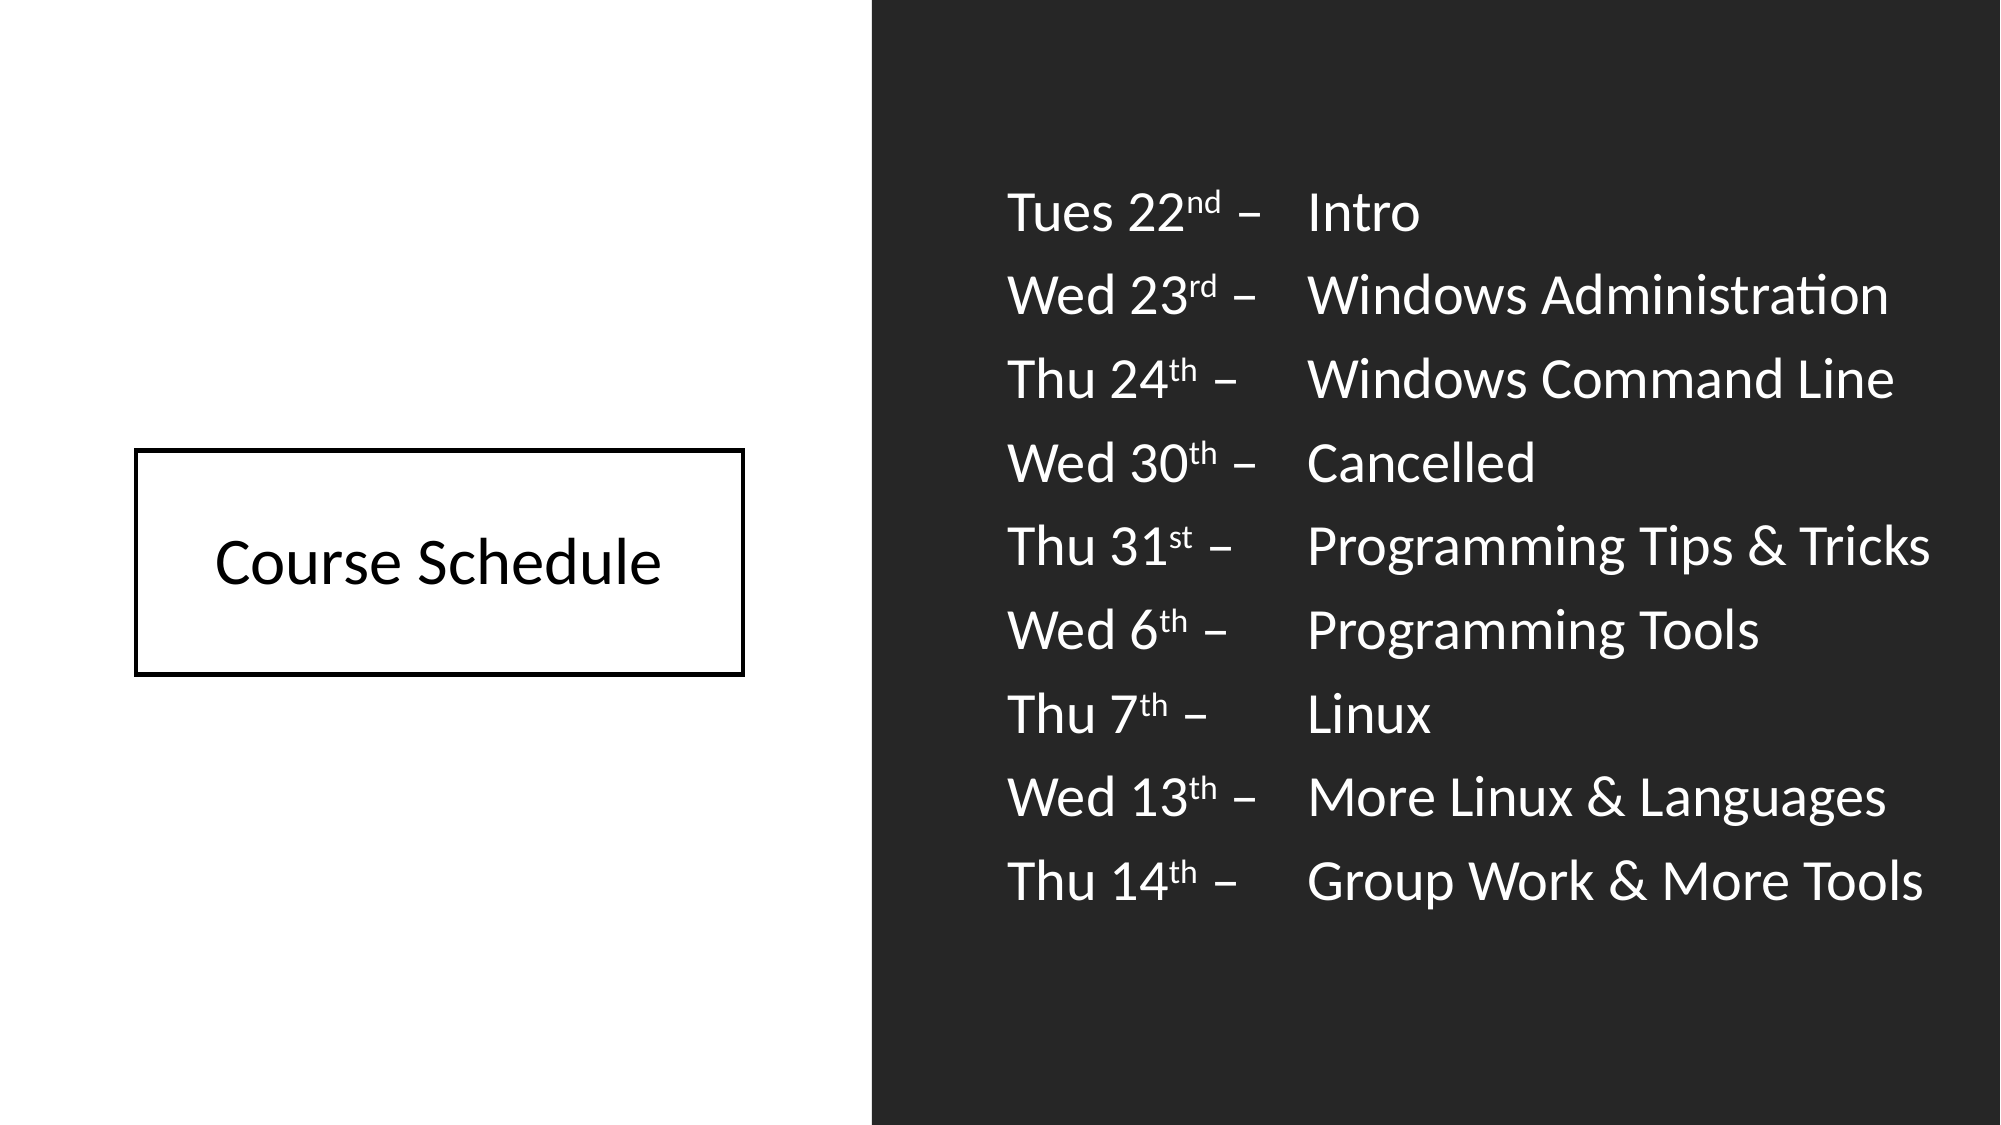

Tues 22nd – 	Intro
Wed 23rd –	Windows Administration
Thu 24th – 	Windows Command Line
Wed 30th – 	Cancelled
Thu 31st – 	Programming Tips & Tricks
Wed 6th – 	Programming Tools
Thu 7th – 	Linux
Wed 13th –	More Linux & Languages
Thu 14th –  	Group Work & More Tools

# Course Schedule